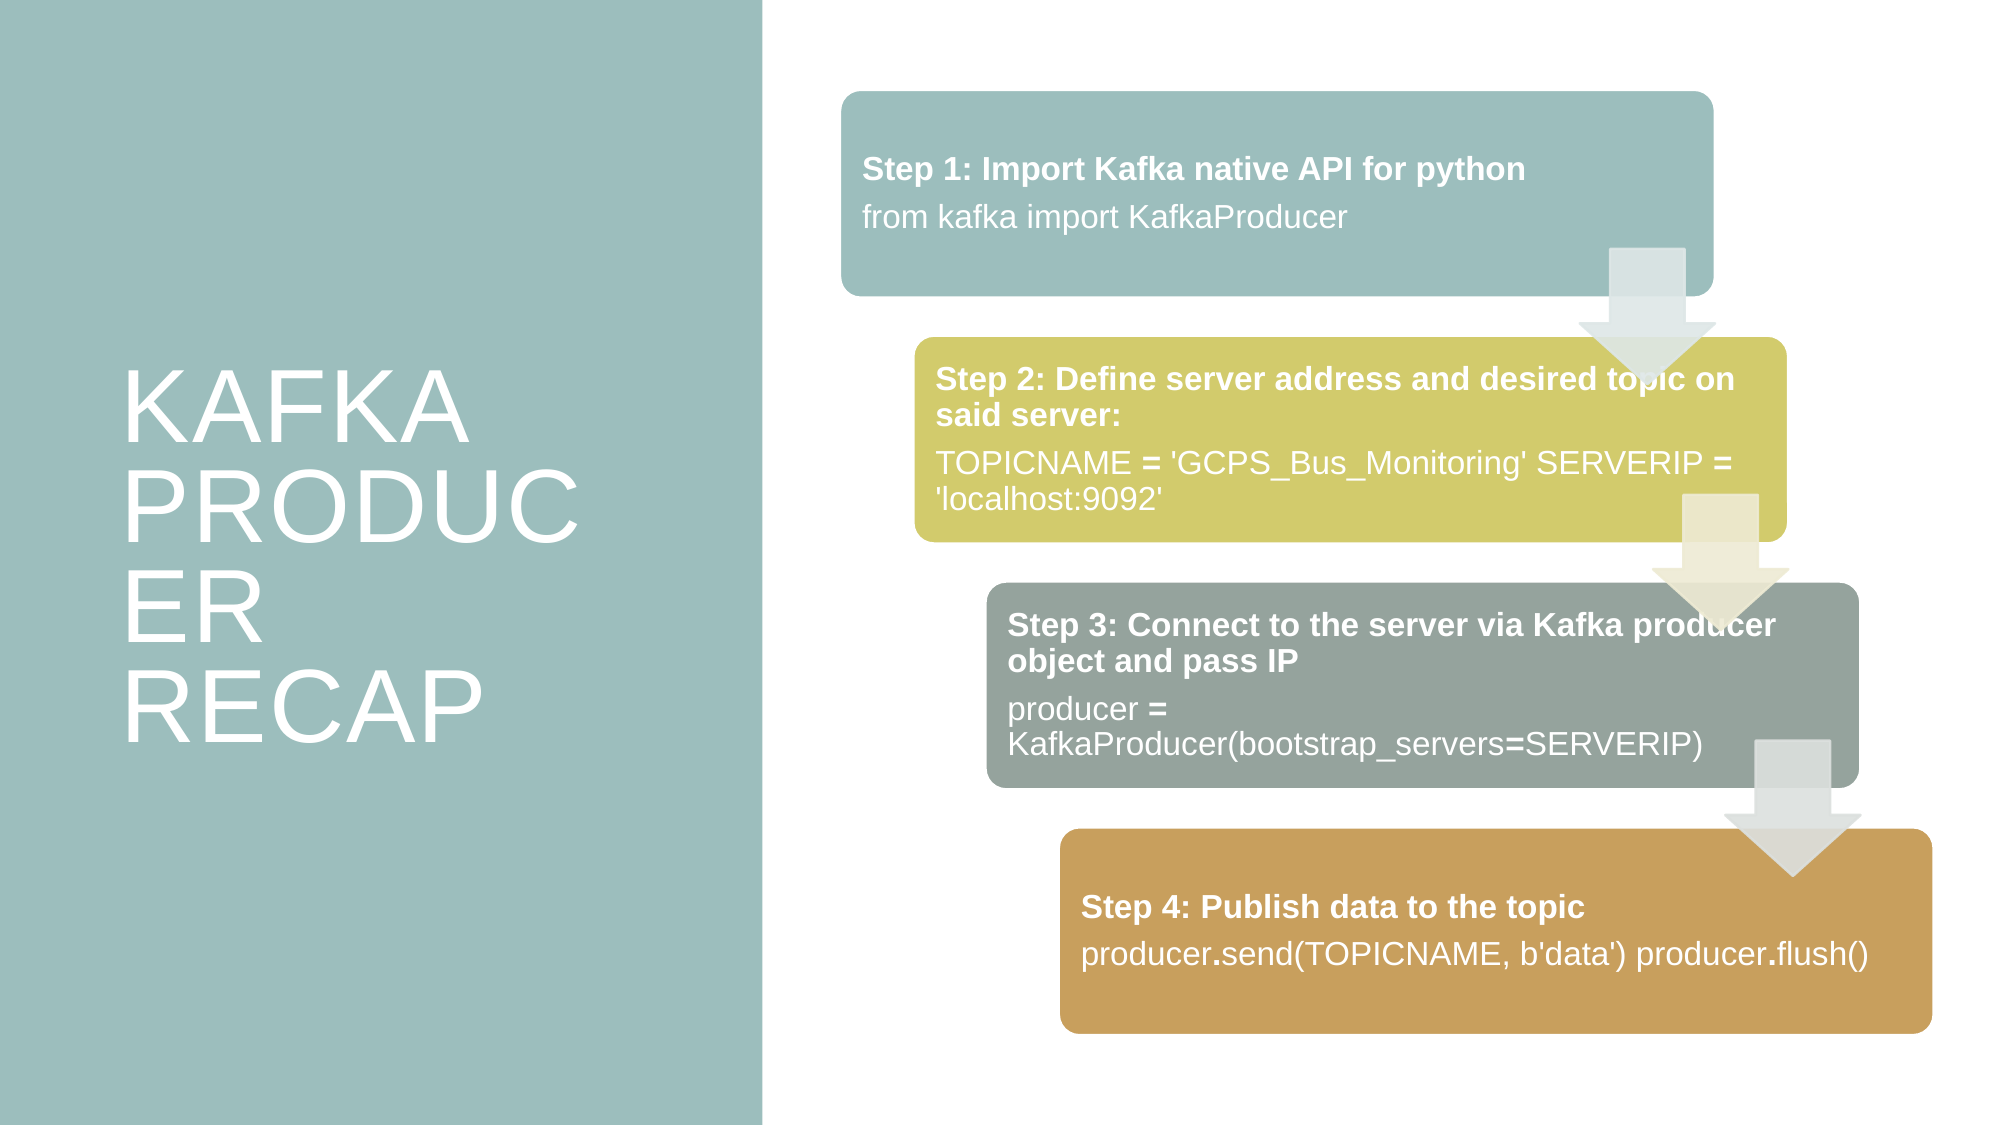

Step 1: Import Kafka native API for python
from kafka import KafkaProducer
Step 2: Define server address and desired topic on said server:
TOPICNAME = 'GCPS_Bus_Monitoring' SERVERIP = 'localhost:9092'
Step 3: Connect to the server via Kafka producer object and pass IP
producer = KafkaProducer(bootstrap_servers=SERVERIP)
Step 4: Publish data to the topic
producer.send(TOPICNAME, b'data') producer.flush()

# Kafka Producer Recap